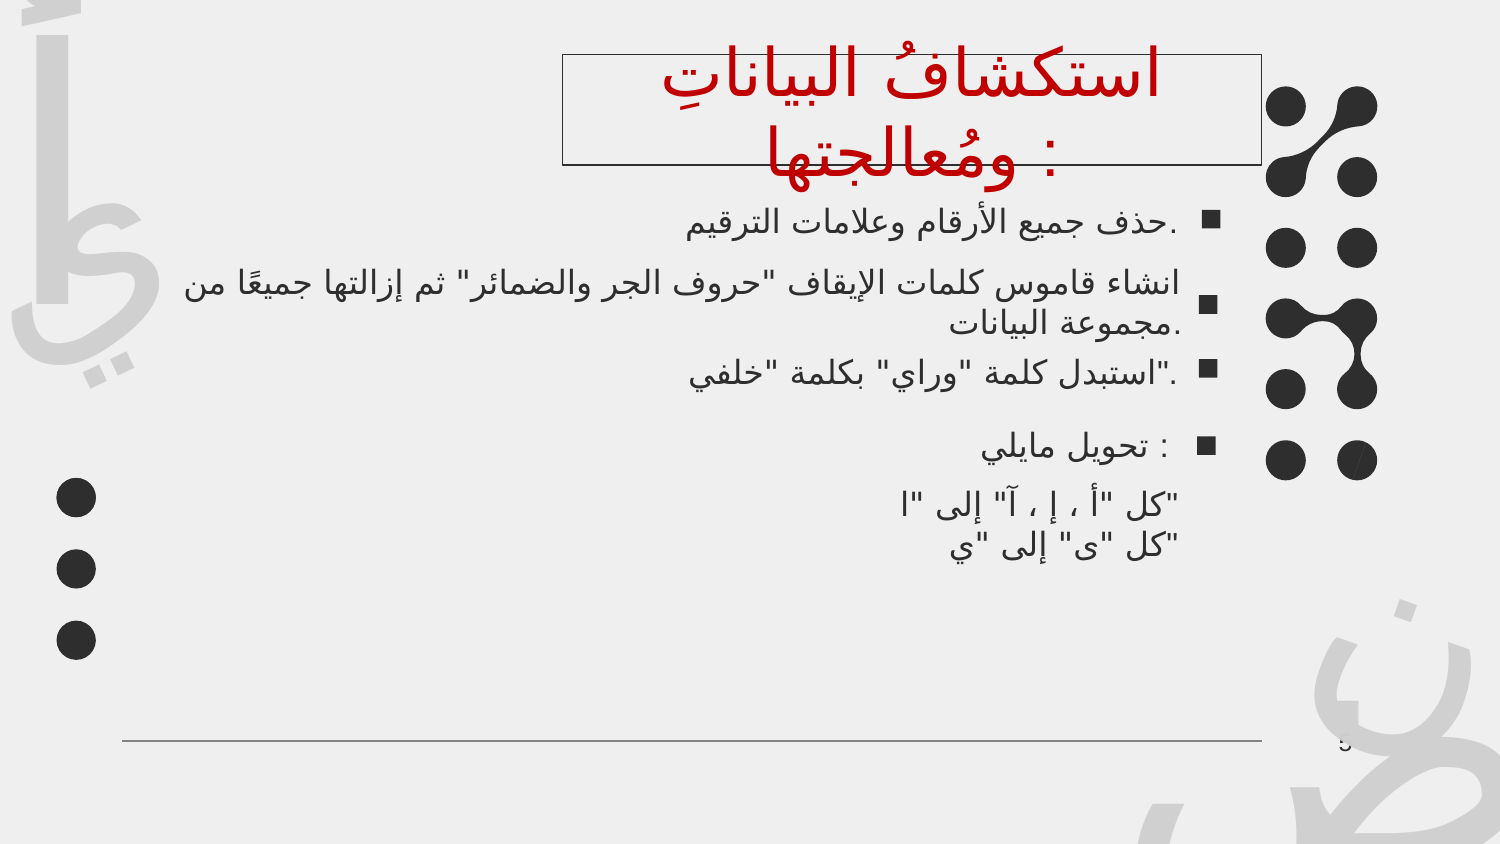

أ
# استكشافُ البياناتِ ومُعالجتها :
ي
حذف جميع الأرقام وعلامات الترقيم.

انشاء قاموس كلمات الإيقاف "حروف الجر والضمائر" ثم إزالتها جميعًا من مجموعة البيانات.

استبدل كلمة "وراي" بكلمة "خلفي".

تحويل مايلي :

كل "أ ، إ ، آ" إلى "ا"
كل "ى" إلى "ي"

ن
ض
5